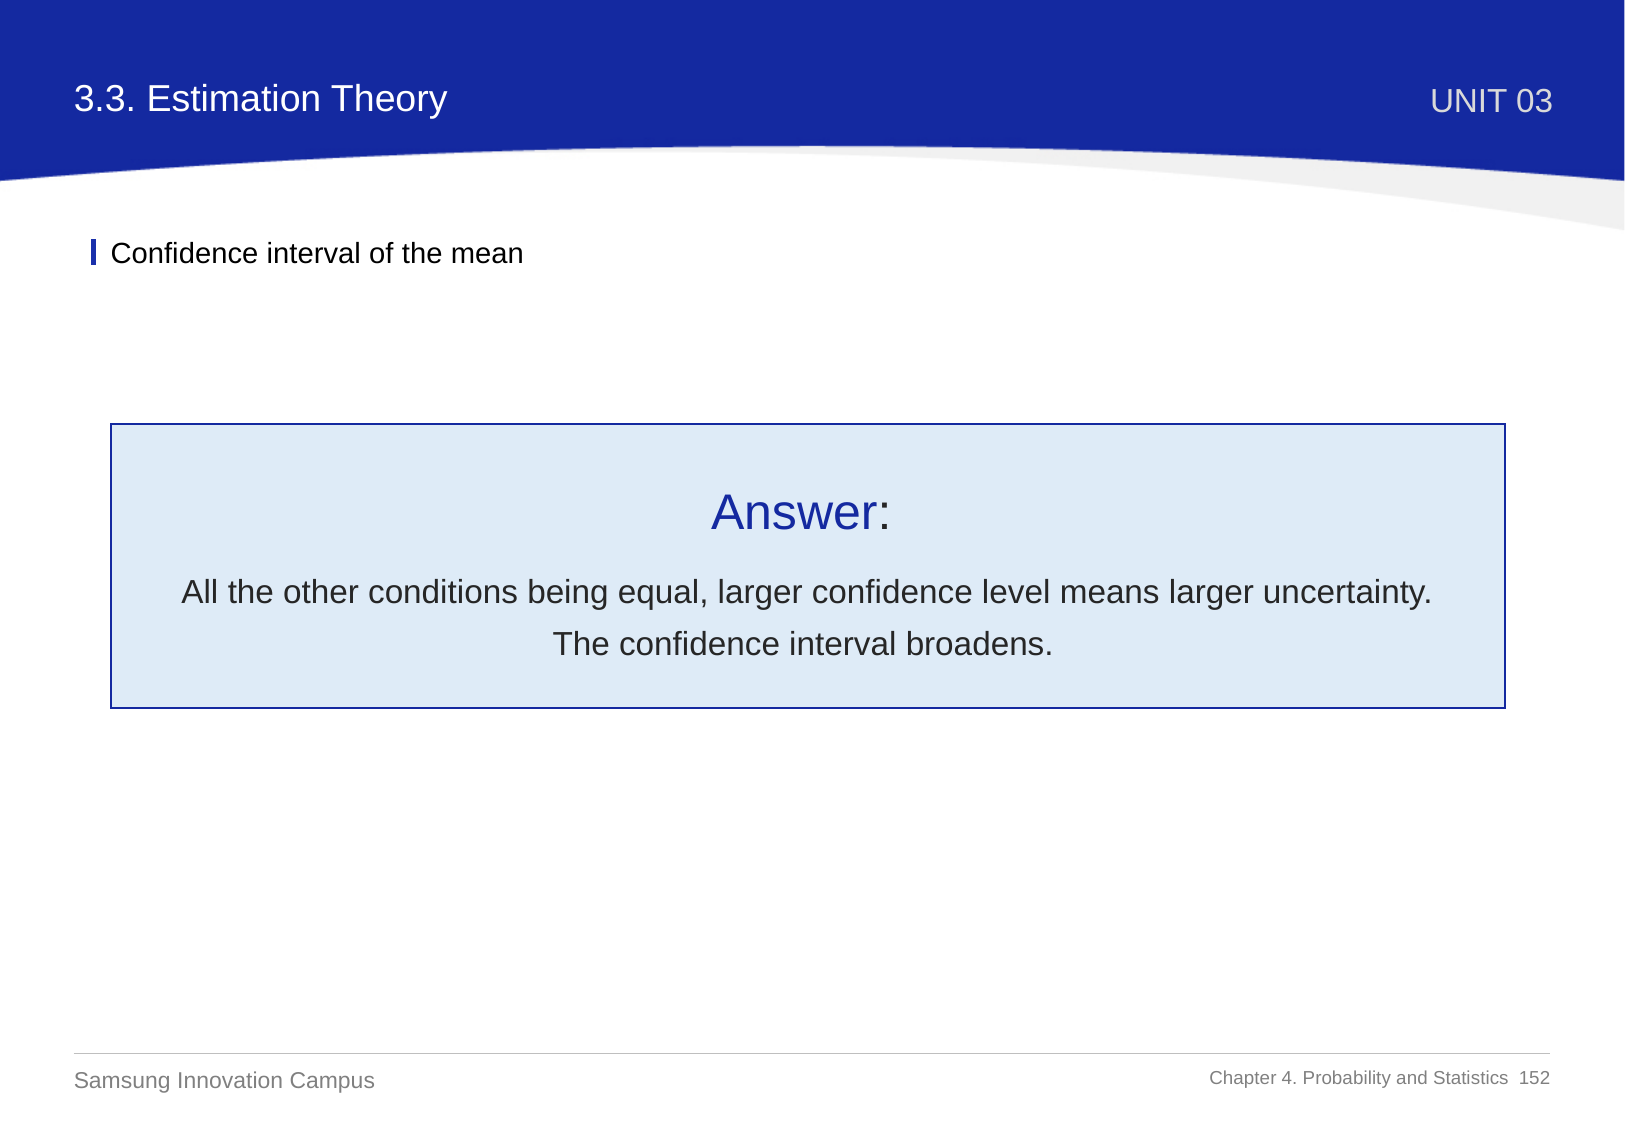

3.3. Estimation Theory
UNIT 03
Confidence interval of the mean

Answer:
All the other conditions being equal, larger confidence level means larger uncertainty.
The confidence interval broadens.